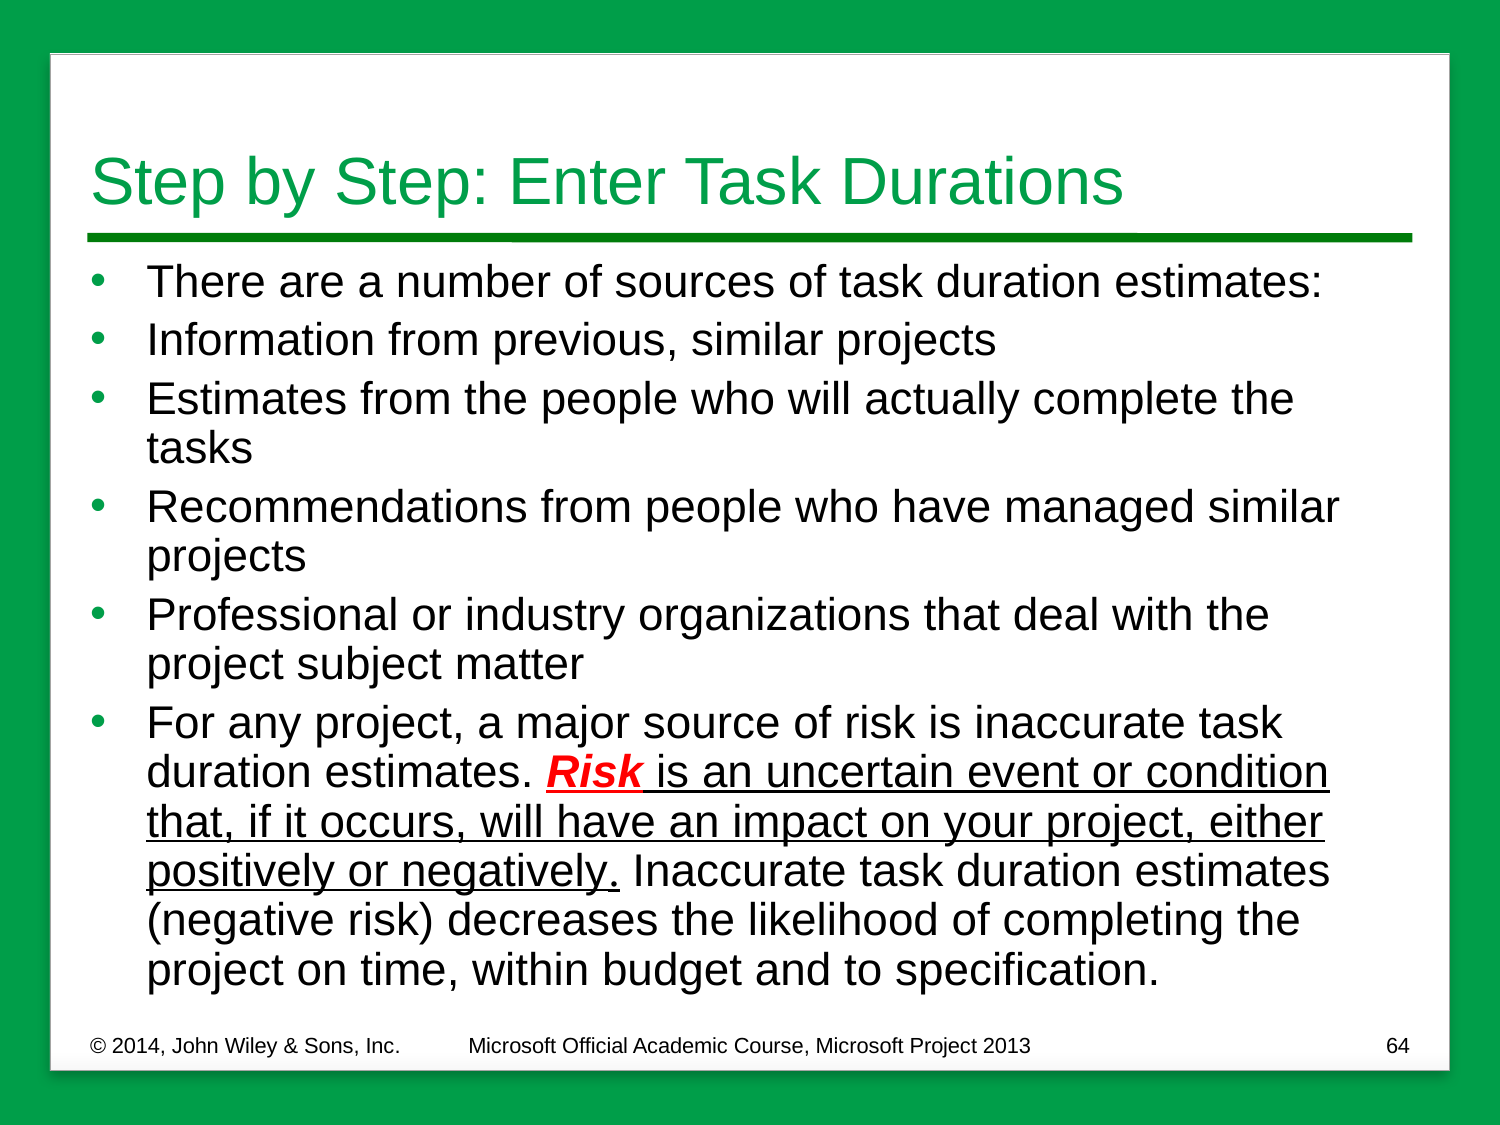

# Step by Step: Enter Task Durations
There are a number of sources of task duration estimates:
Information from previous, similar projects
Estimates from the people who will actually complete the tasks
Recommendations from people who have managed similar projects
Professional or industry organizations that deal with the project subject matter
For any project, a major source of risk is inaccurate task duration estimates. Risk is an uncertain event or condition that, if it occurs, will have an impact on your project, either positively or negatively. Inaccurate task duration estimates (negative risk) decreases the likelihood of completing the project on time, within budget and to specification.
© 2014, John Wiley & Sons, Inc.
Microsoft Official Academic Course, Microsoft Project 2013
64